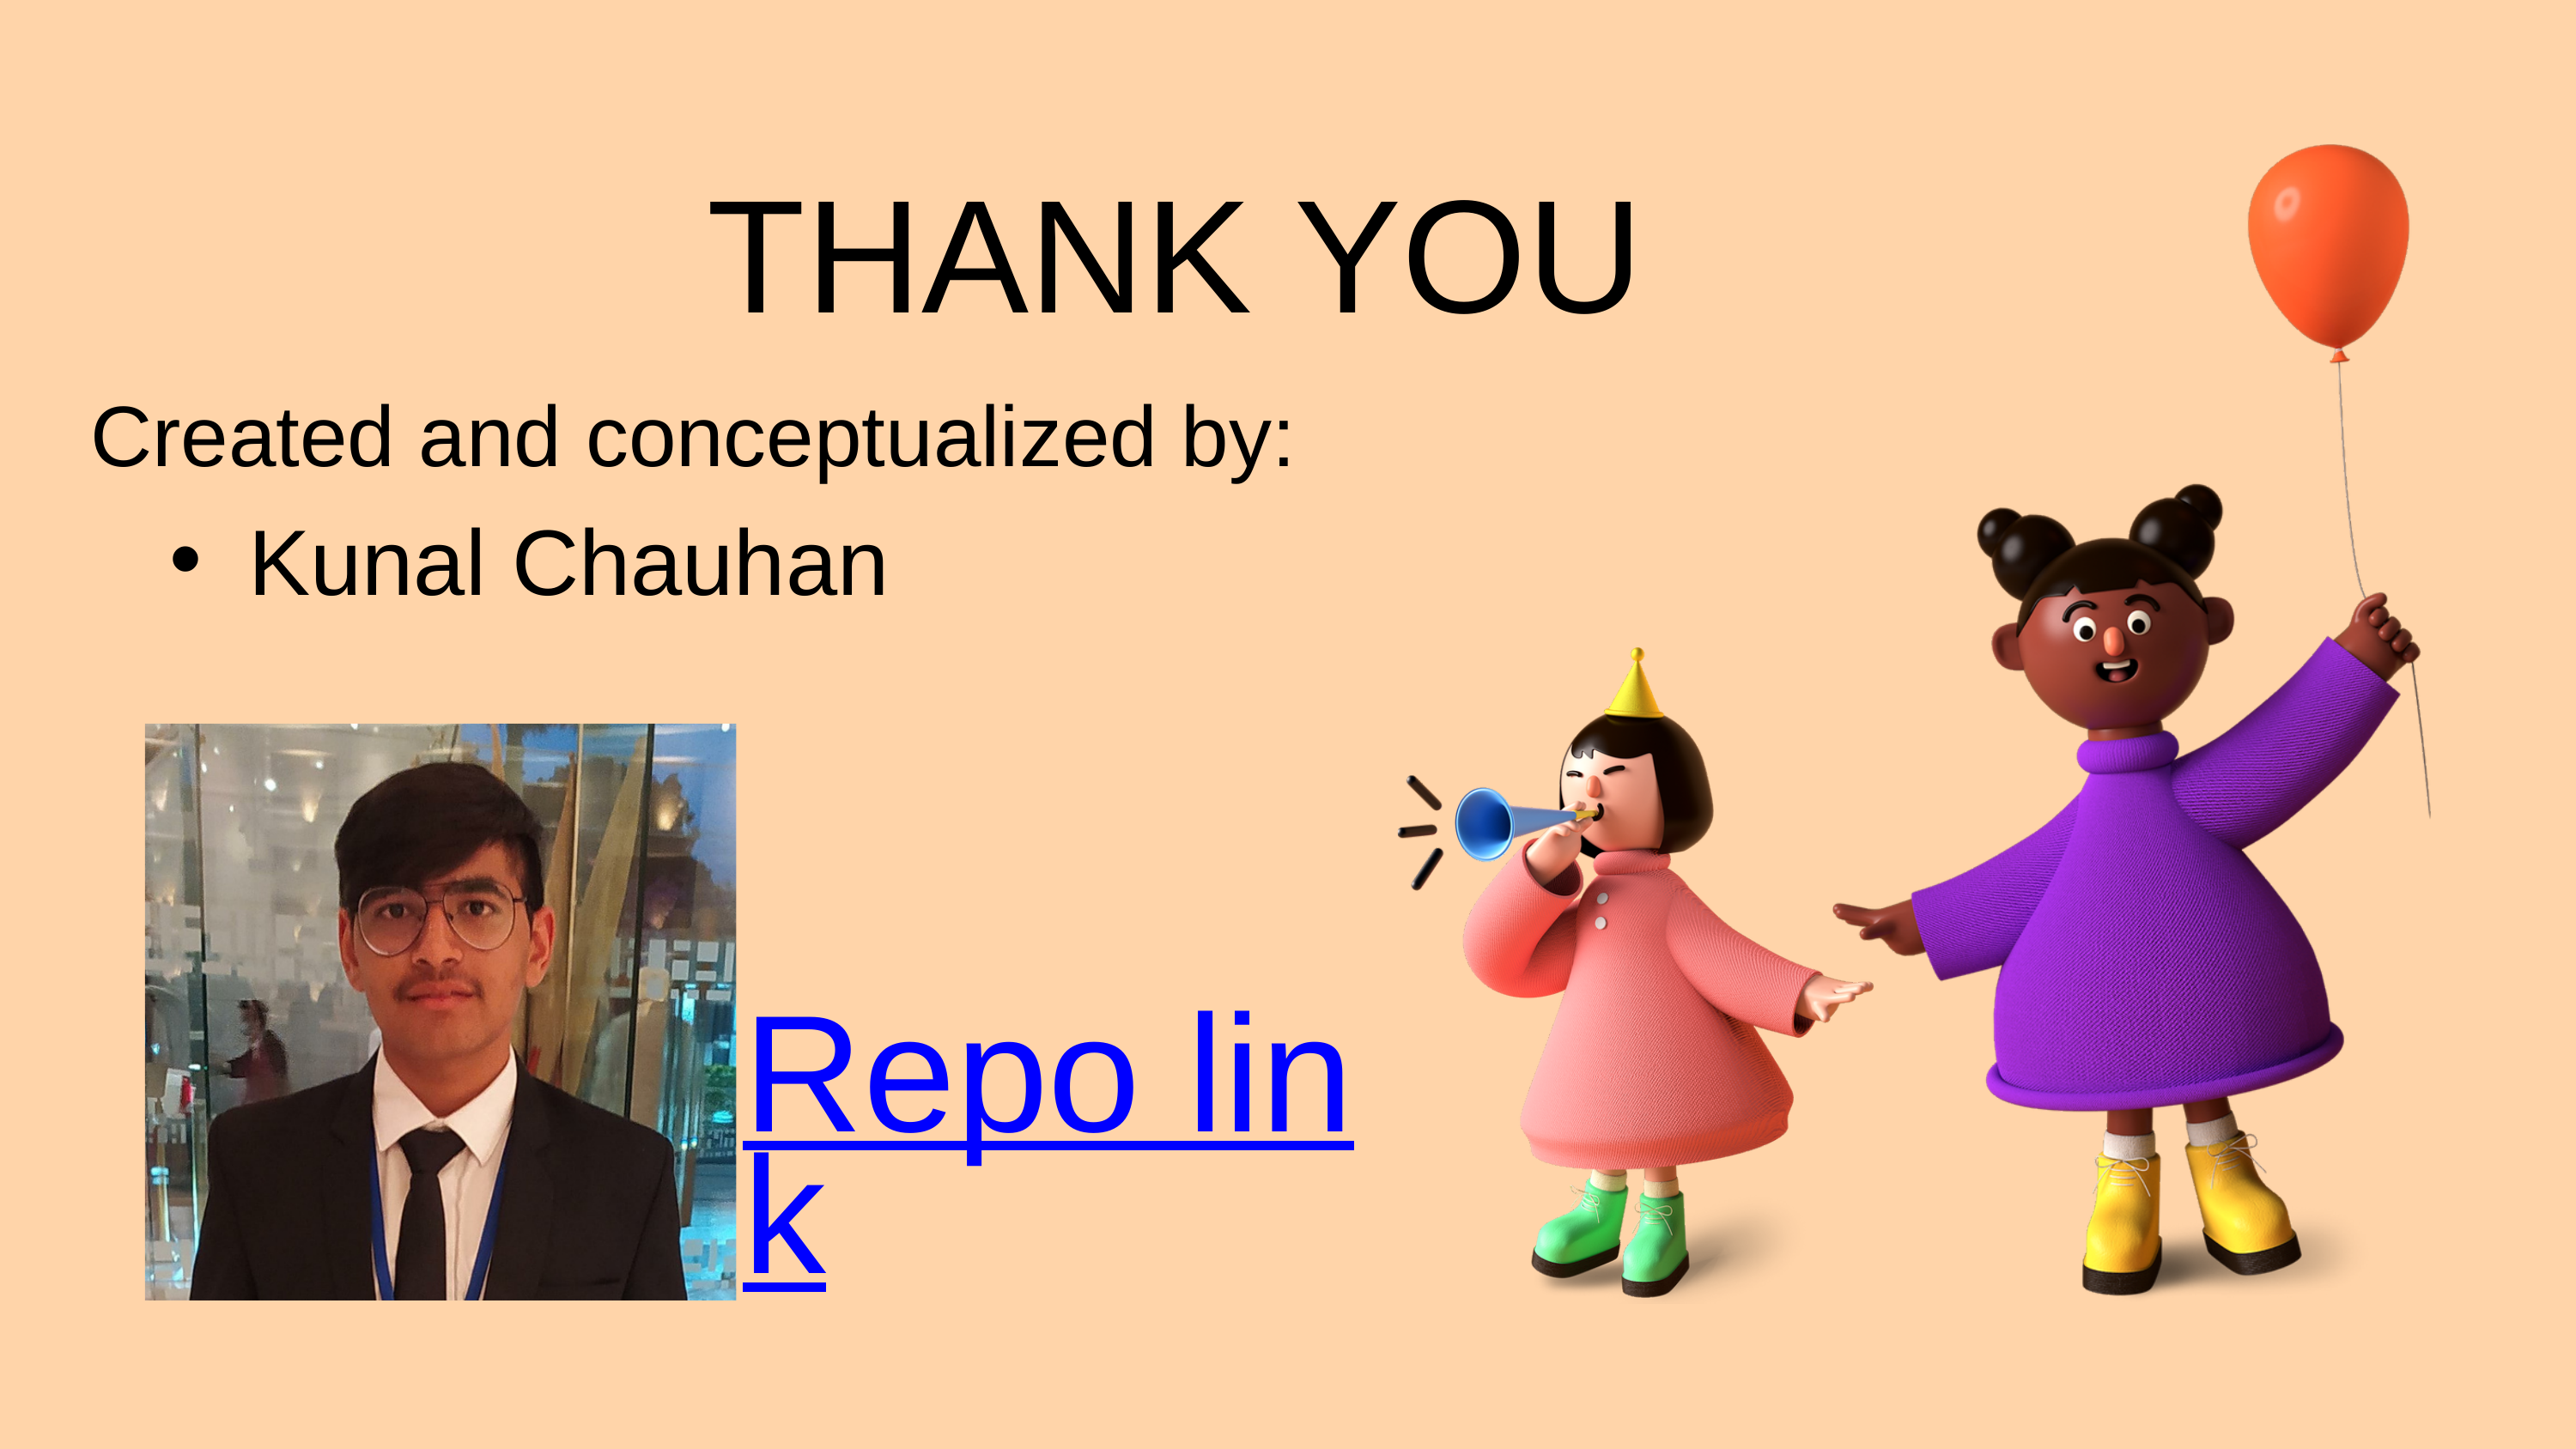

THANK YOU

Created and conceptualized by:
Kunal Chauhan

Repo link